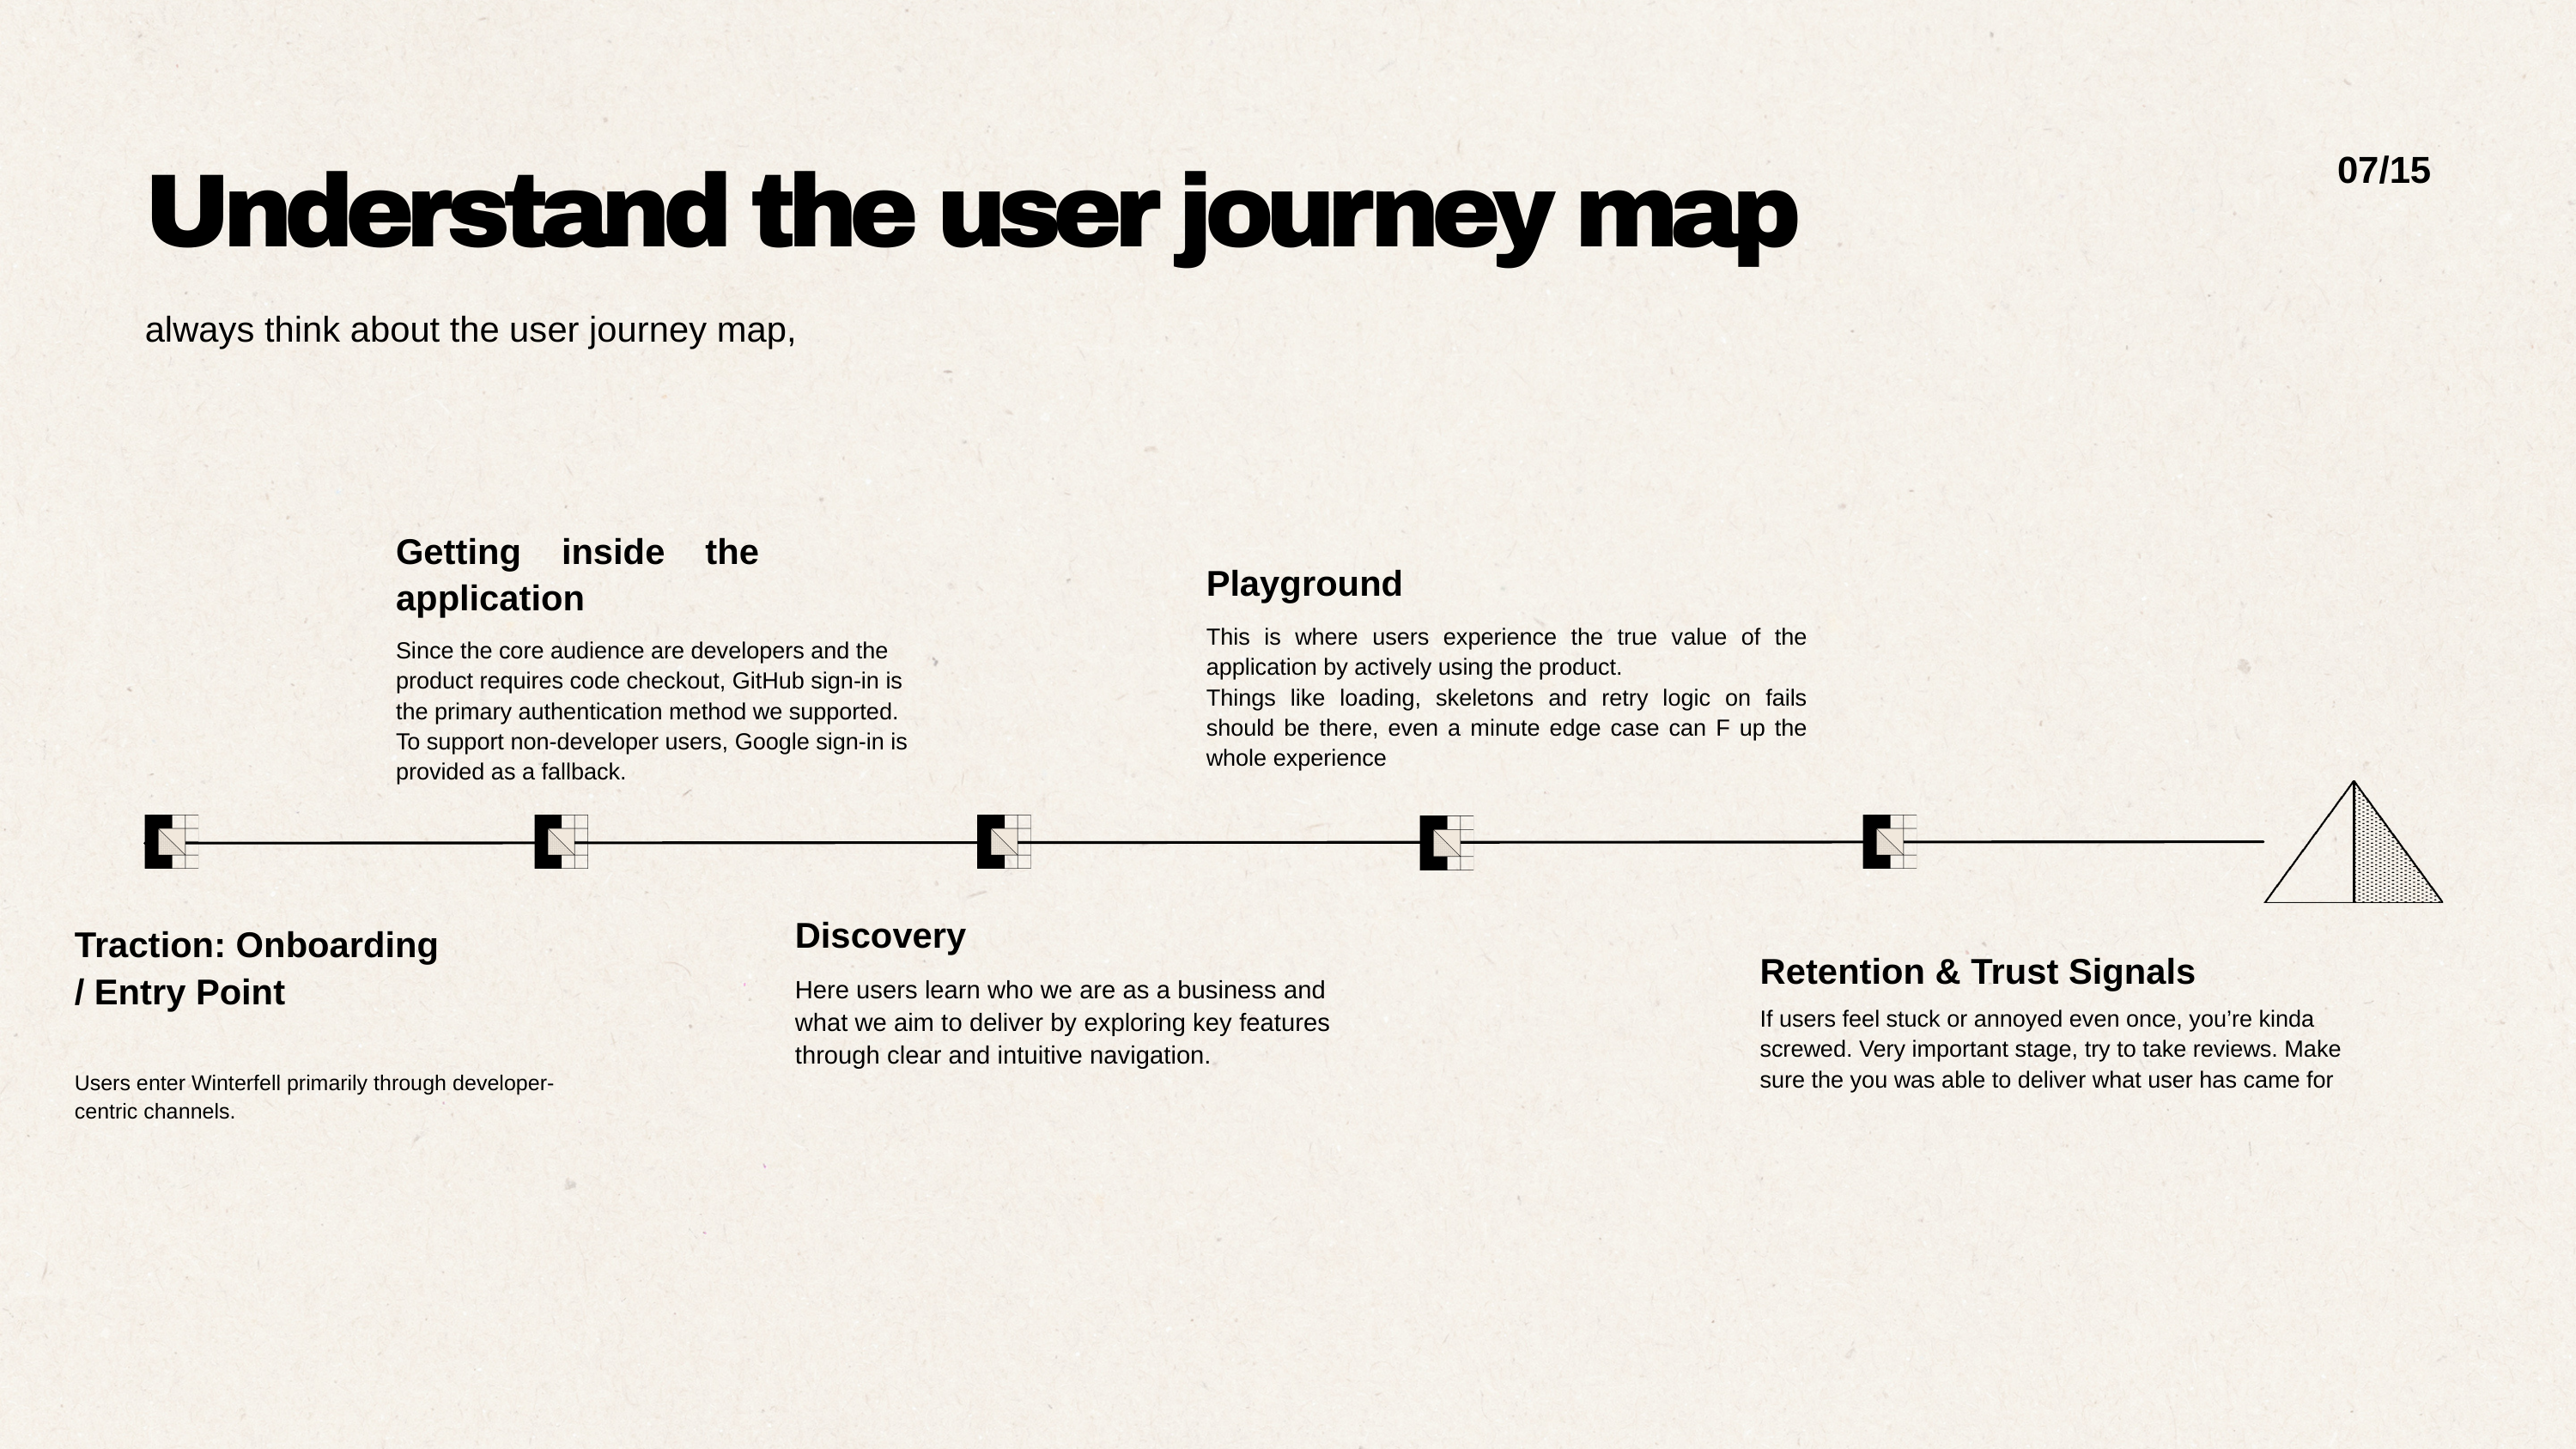

07/15
Understand the user journey map
always think about the user journey map,
Getting inside the application
Since the core audience are developers and the product requires code checkout, GitHub sign-in is the primary authentication method we supported. To support non-developer users, Google sign-in is provided as a fallback.
Playground
This is where users experience the true value of the application by actively using the product.
Things like loading, skeletons and retry logic on fails should be there, even a minute edge case can F up the whole experience

Discovery
Here users learn who we are as a business and what we aim to deliver by exploring key features through clear and intuitive navigation.

Traction: Onboarding / Entry Point
Users enter Winterfell primarily through developer-centric channels.
Retention & Trust Signals
If users feel stuck or annoyed even once, you’re kinda screwed. Very important stage, try to take reviews. Make sure the you was able to deliver what user has came for